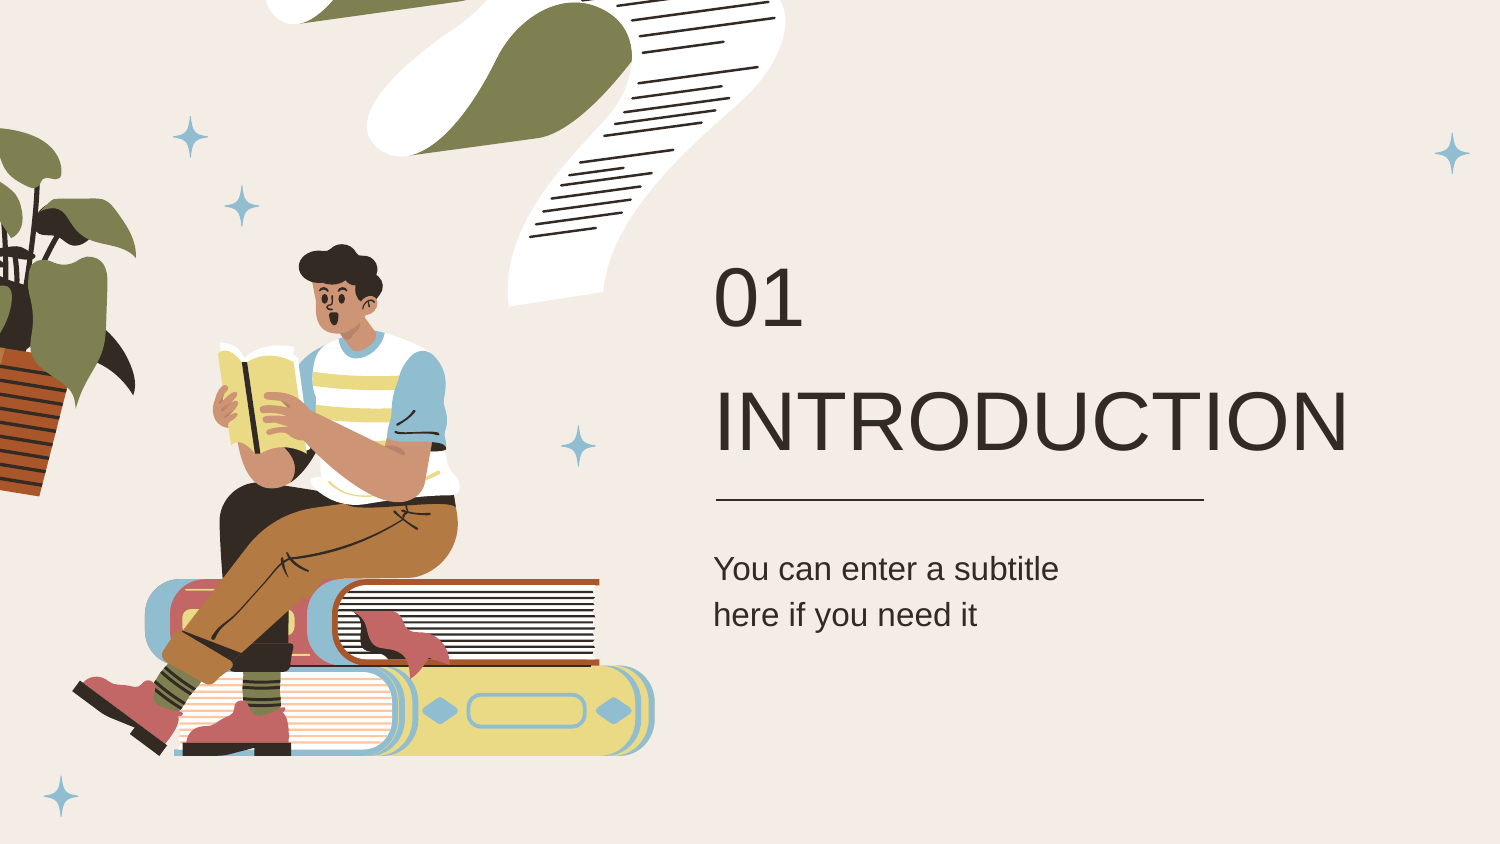

01
# INTRODUCTION
You can enter a subtitle
here if you need it